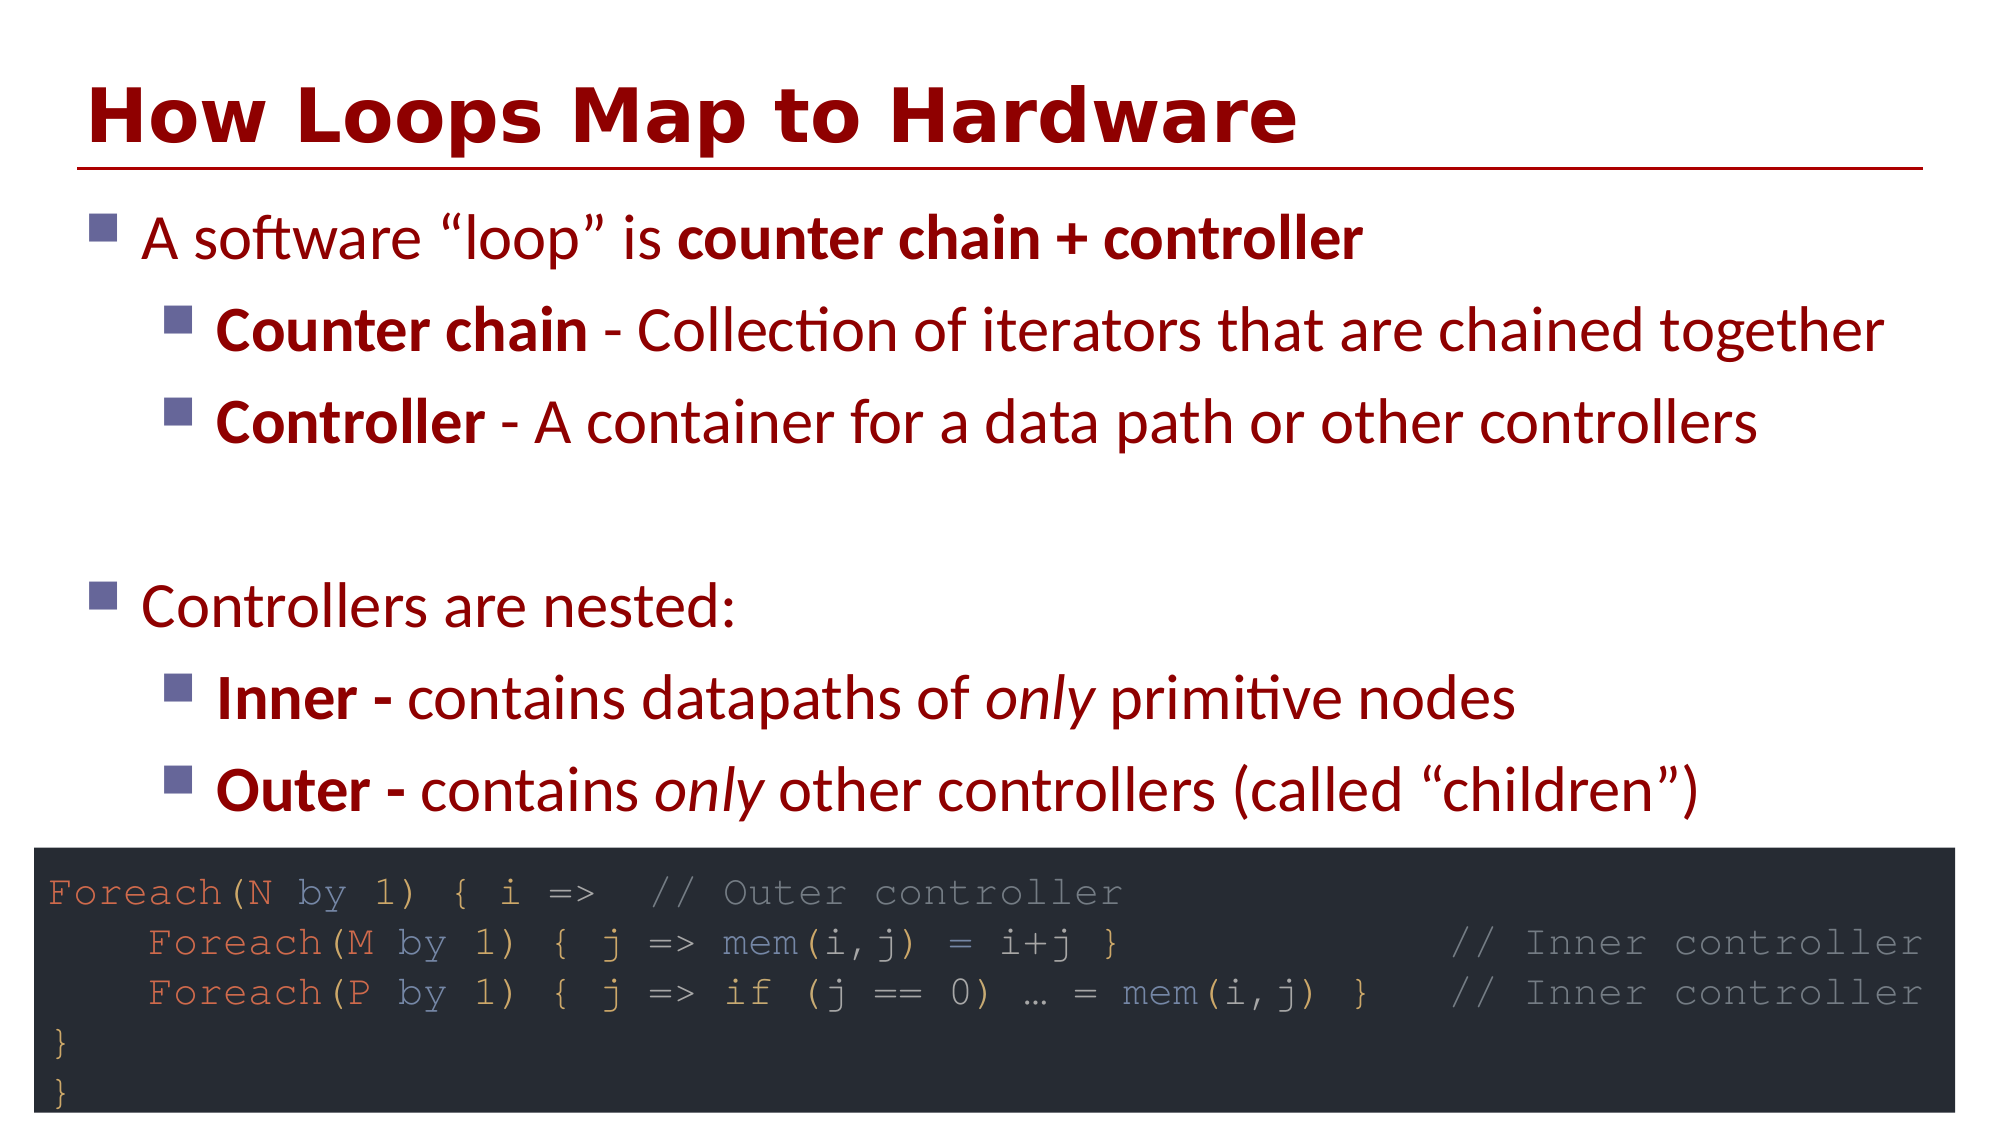

# How Loops Map to Hardware
A software “loop” is counter chain + controller
Counter chain - Collection of iterators that are chained together
Controller - A container for a data path or other controllers

Controllers are nested:
Inner - contains datapaths of only primitive nodes
Outer - contains only other controllers (called “children”)

Foreach(N by 1) { i =>  // Outer controller
    Foreach(M by 1) { j => mem(i,j) = i+j }             // Inner controller
    Foreach(P by 1) { j => if (j == 0) … = mem(i,j) }   // Inner controller
}
}

35